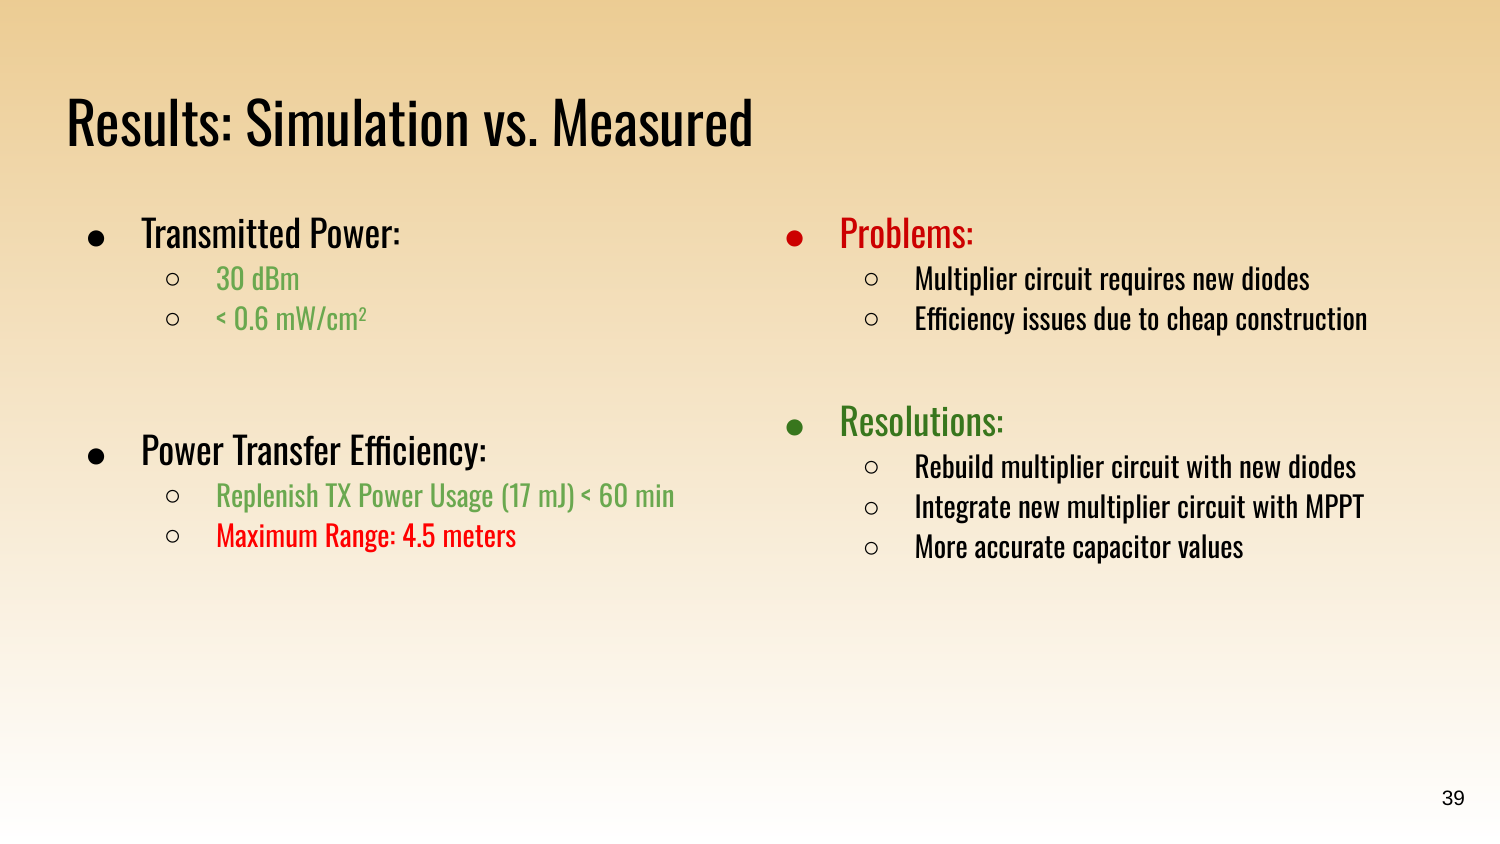

# Results: Simulation vs. Measured
Transmitted Power:
30 dBm
< 0.6 mW/cm2

Power Transfer Efficiency:
Replenish TX Power Usage (17 mJ) < 60 min
Maximum Range: 4.5 meters

Problems:
Multiplier circuit requires new diodes
Efficiency issues due to cheap construction

Resolutions:
Rebuild multiplier circuit with new diodes
Integrate new multiplier circuit with MPPT
More accurate capacitor values
39